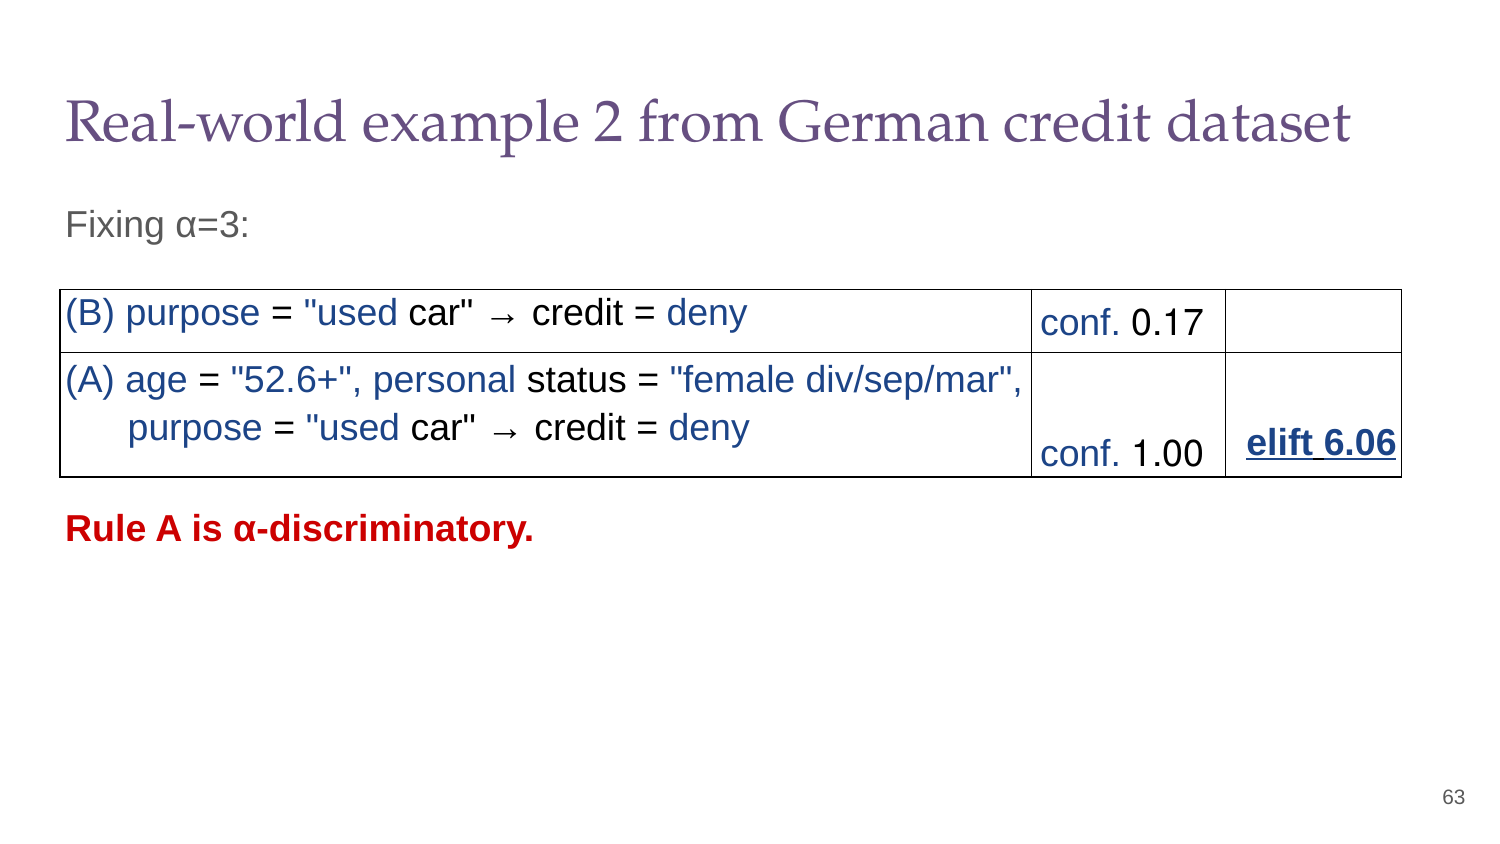

# Real-world example 2 from German credit dataset
Fixing α=3:
| (B) purpose = "used car" → credit = deny | conf. 0.17 |  |
| --- | --- | --- |
| (A) age = "52.6+", personal status = "female div/sep/mar", purpose = "used car" → credit = deny | conf. 1.00 | elift 6.06 |
Rule A is α-discriminatory.
63